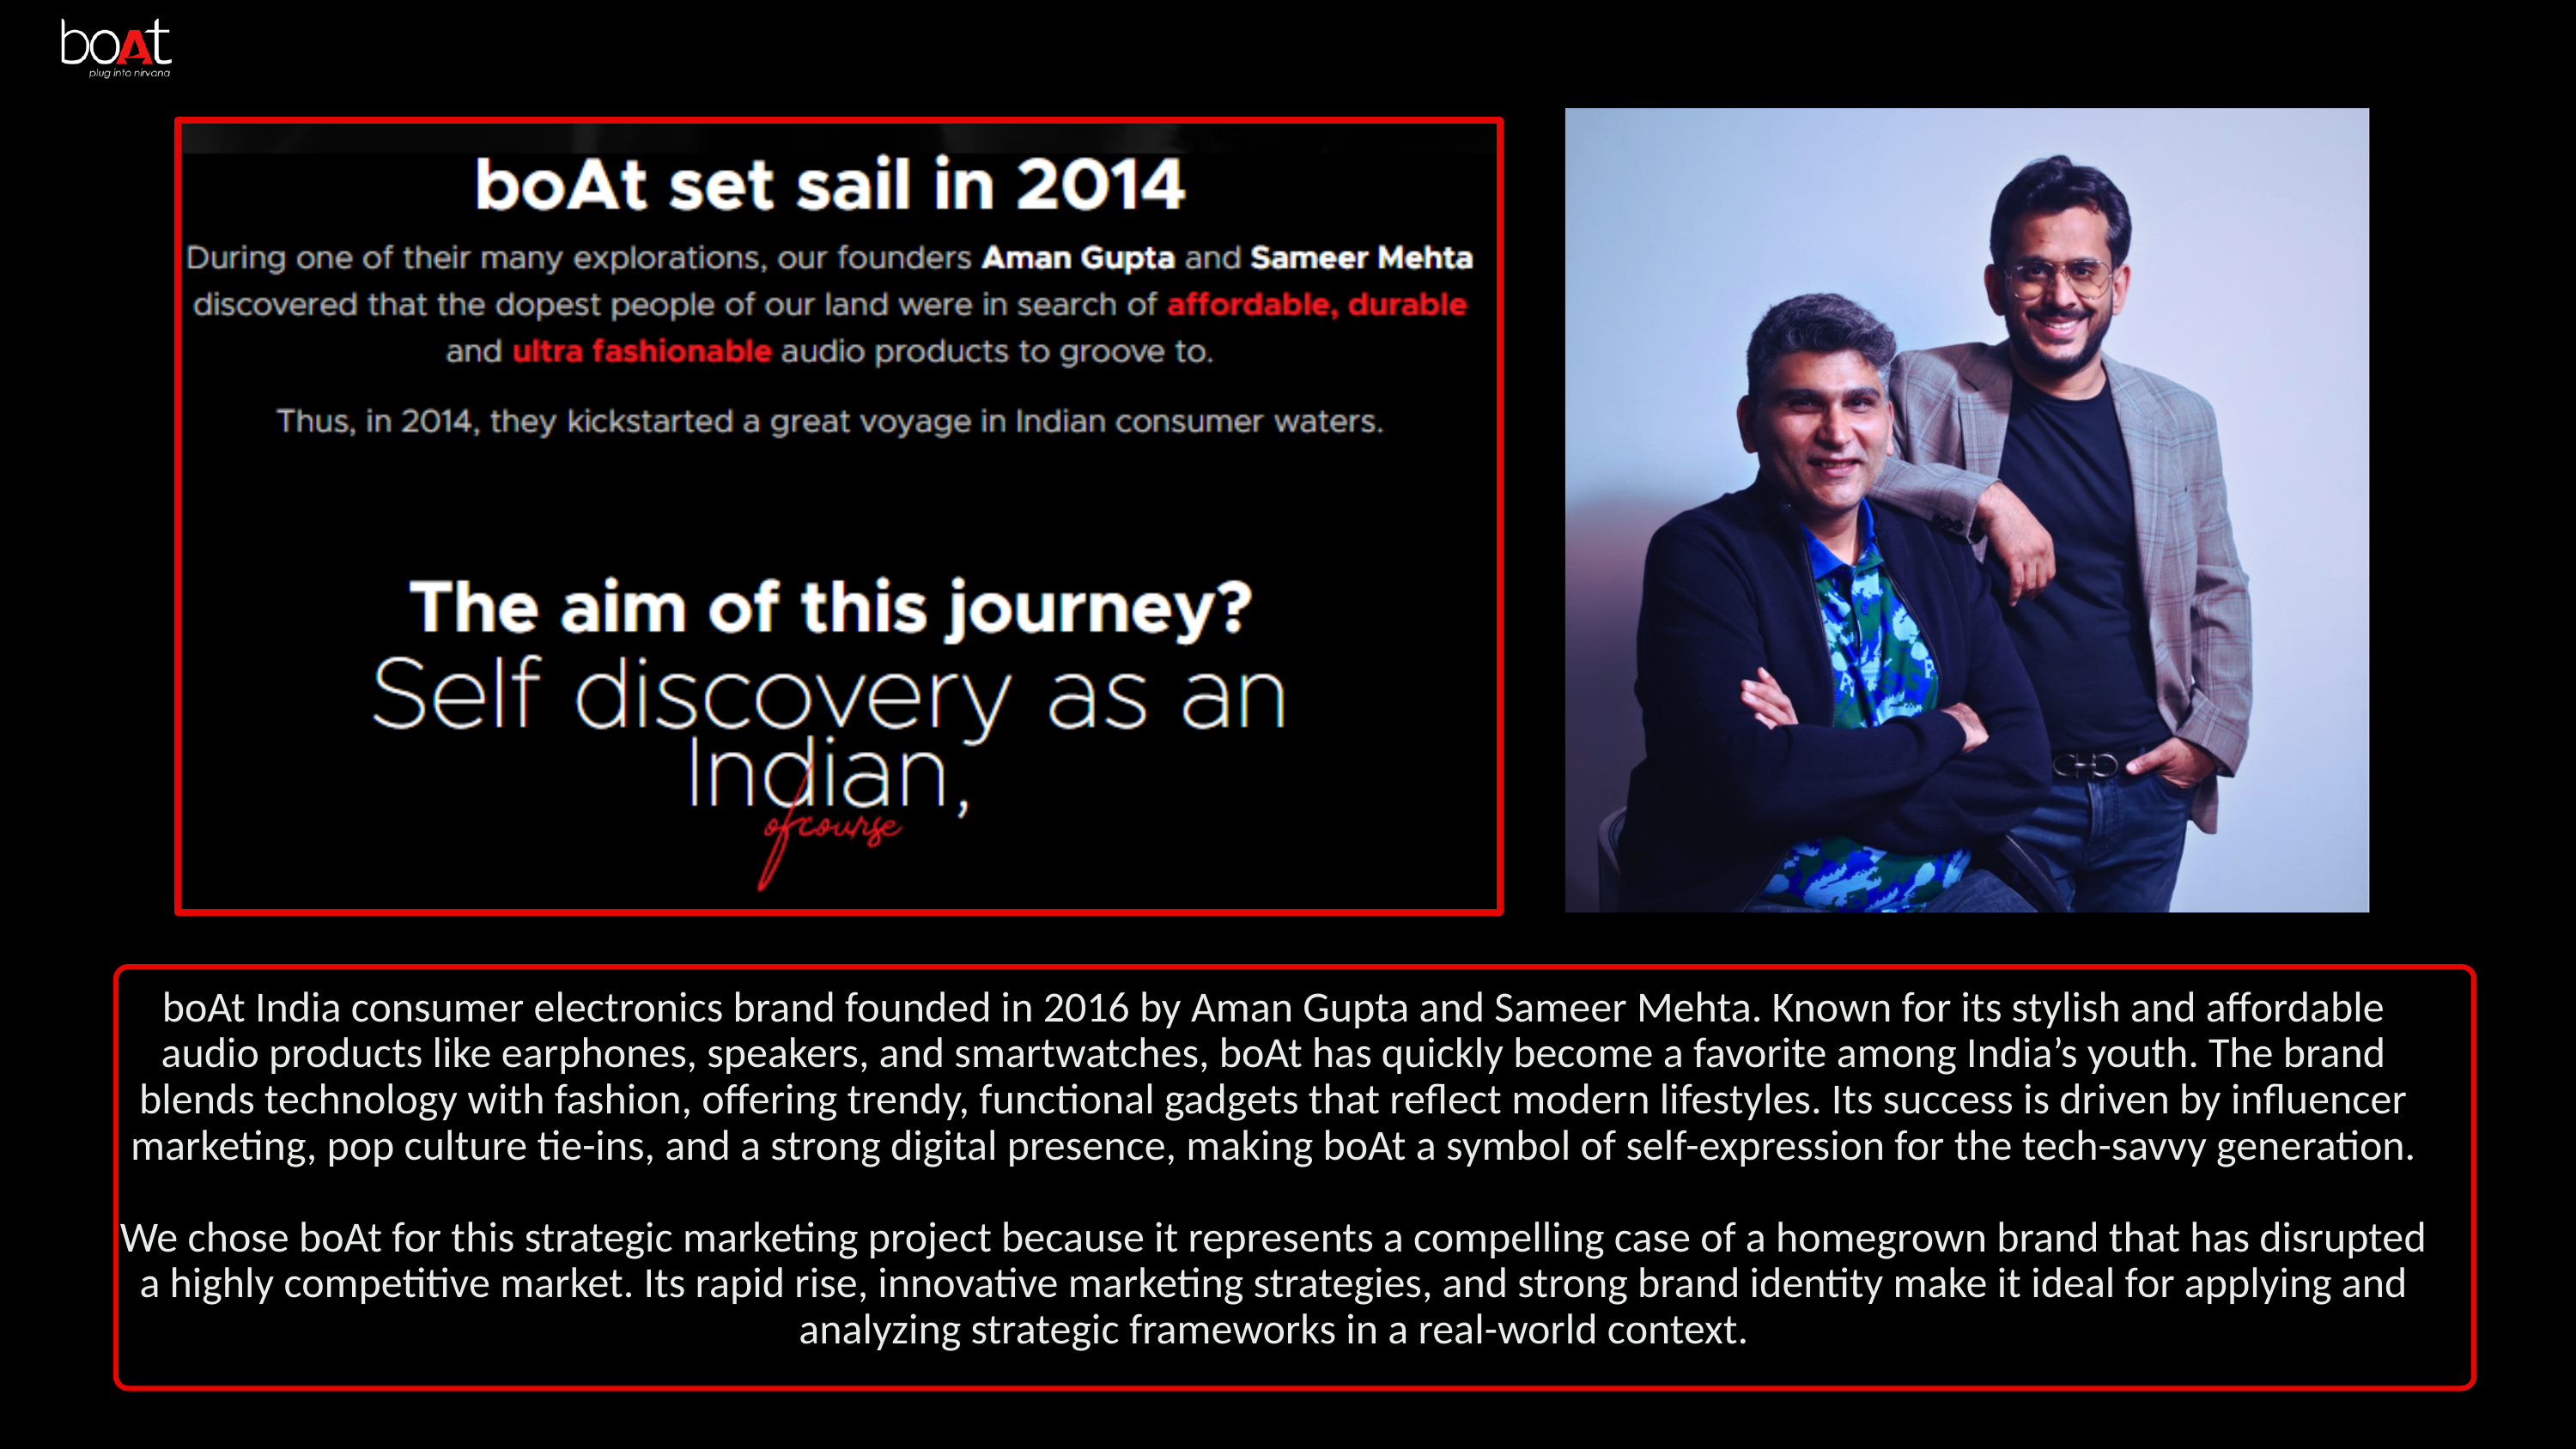

boAt India consumer electronics brand founded in 2016 by Aman Gupta and Sameer Mehta. Known for its stylish and affordable audio products like earphones, speakers, and smartwatches, boAt has quickly become a favorite among India’s youth. The brand blends technology with fashion, offering trendy, functional gadgets that reflect modern lifestyles. Its success is driven by influencer marketing, pop culture tie-ins, and a strong digital presence, making boAt a symbol of self-expression for the tech-savvy generation.

We chose boAt for this strategic marketing project because it represents a compelling case of a homegrown brand that has disrupted a highly competitive market. Its rapid rise, innovative marketing strategies, and strong brand identity make it ideal for applying and analyzing strategic frameworks in a real-world context.